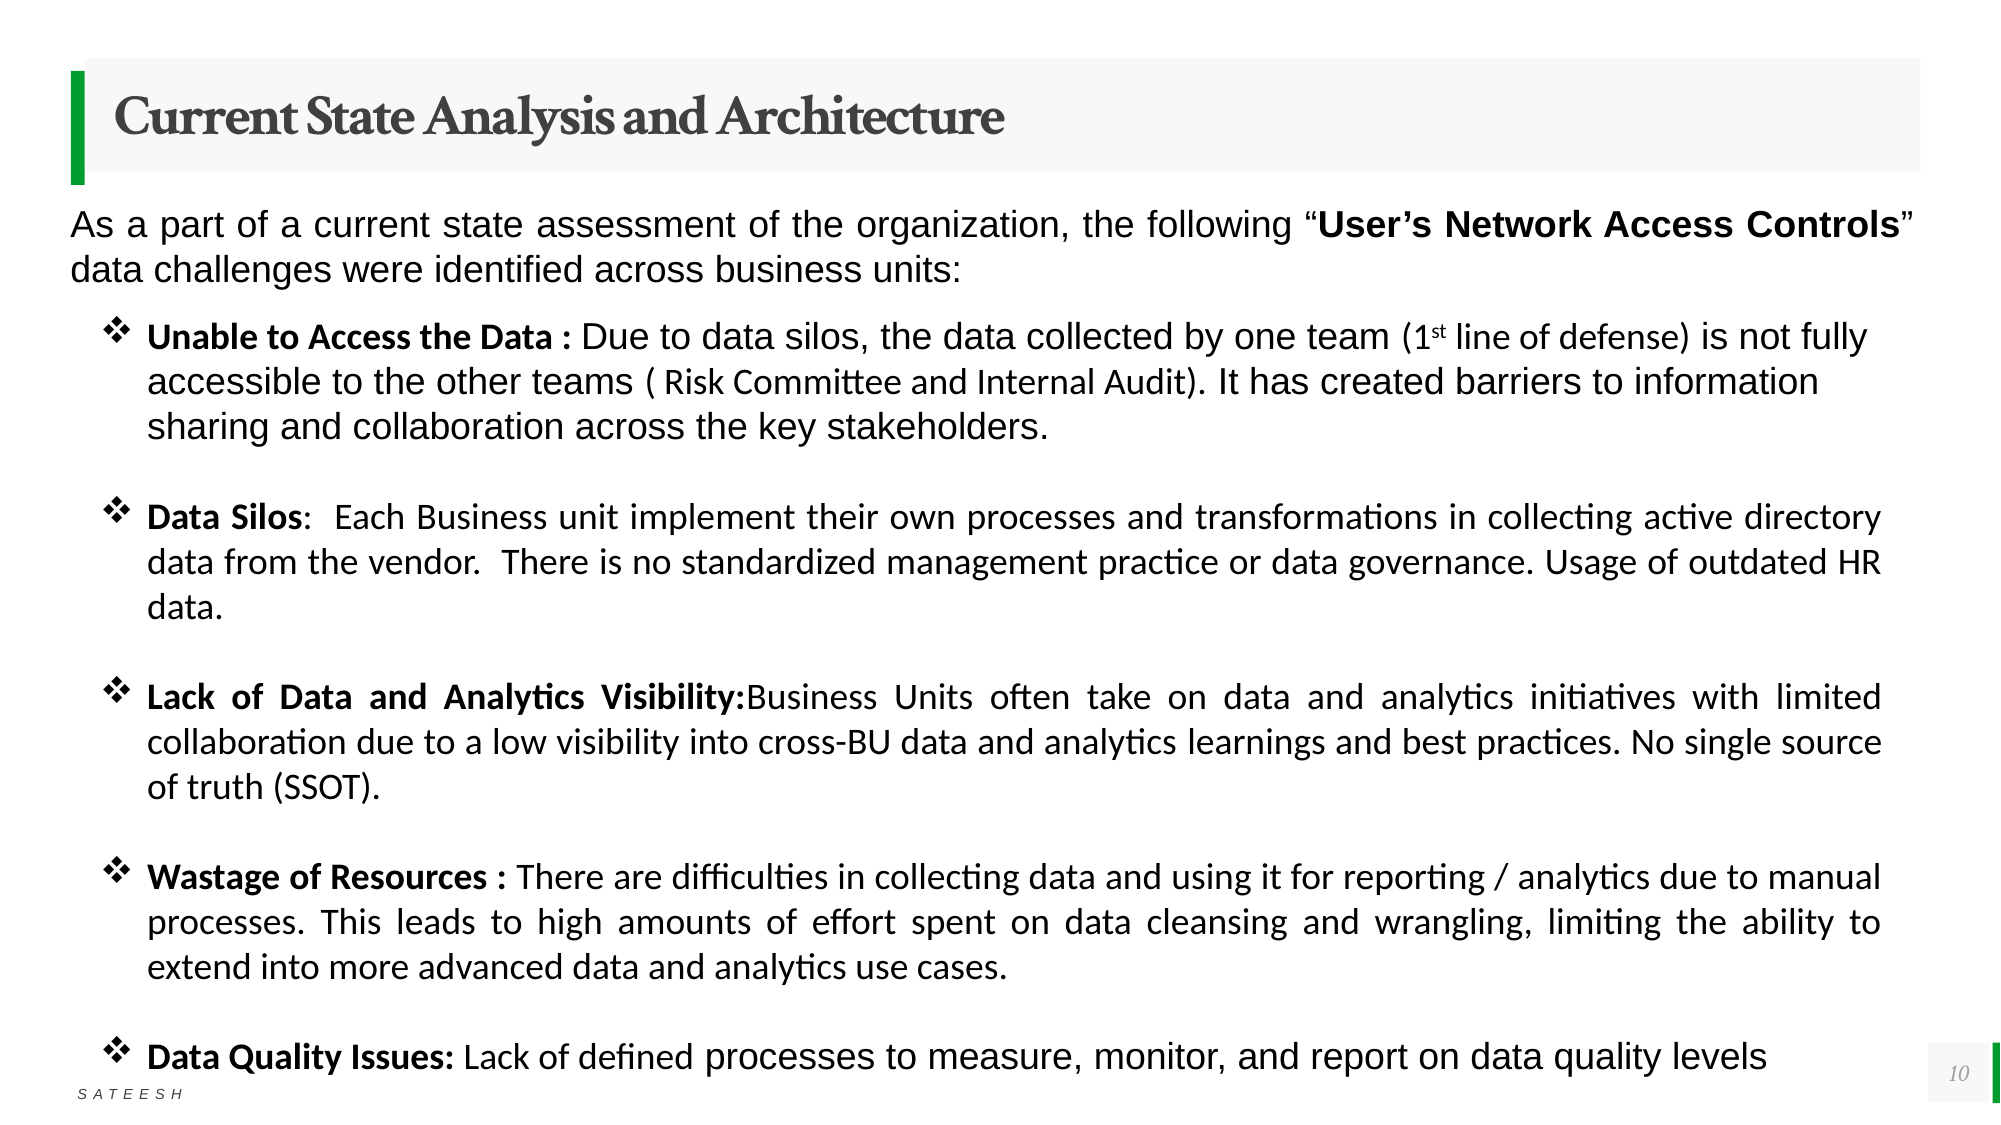

# Current State Analysis and Architecture
As a part of a current state assessment of the organization, the following “User’s Network Access Controls” data challenges were identified across business units:
Unable to Access the Data : Due to data silos, the data collected by one team (1st line of defense) is not fully accessible to the other teams ( Risk Committee and Internal Audit). It has created barriers to information sharing and collaboration across the key stakeholders.

Data Silos:  Each Business unit implement their own processes and transformations in collecting active directory data from the vendor.  There is no standardized management practice or data governance. Usage of outdated HR data.

Lack of Data and Analytics Visibility:Business Units often take on data and analytics initiatives with limited collaboration due to a low visibility into cross-BU data and analytics learnings and best practices. No single source of truth (SSOT).

Wastage of Resources : There are difficulties in collecting data and using it for reporting / analytics due to manual processes. This leads to high amounts of effort spent on data cleansing and wrangling, limiting the ability to extend into more advanced data and analytics use cases.

Data Quality Issues: Lack of defined processes to measure, monitor, and report on data quality levels
10